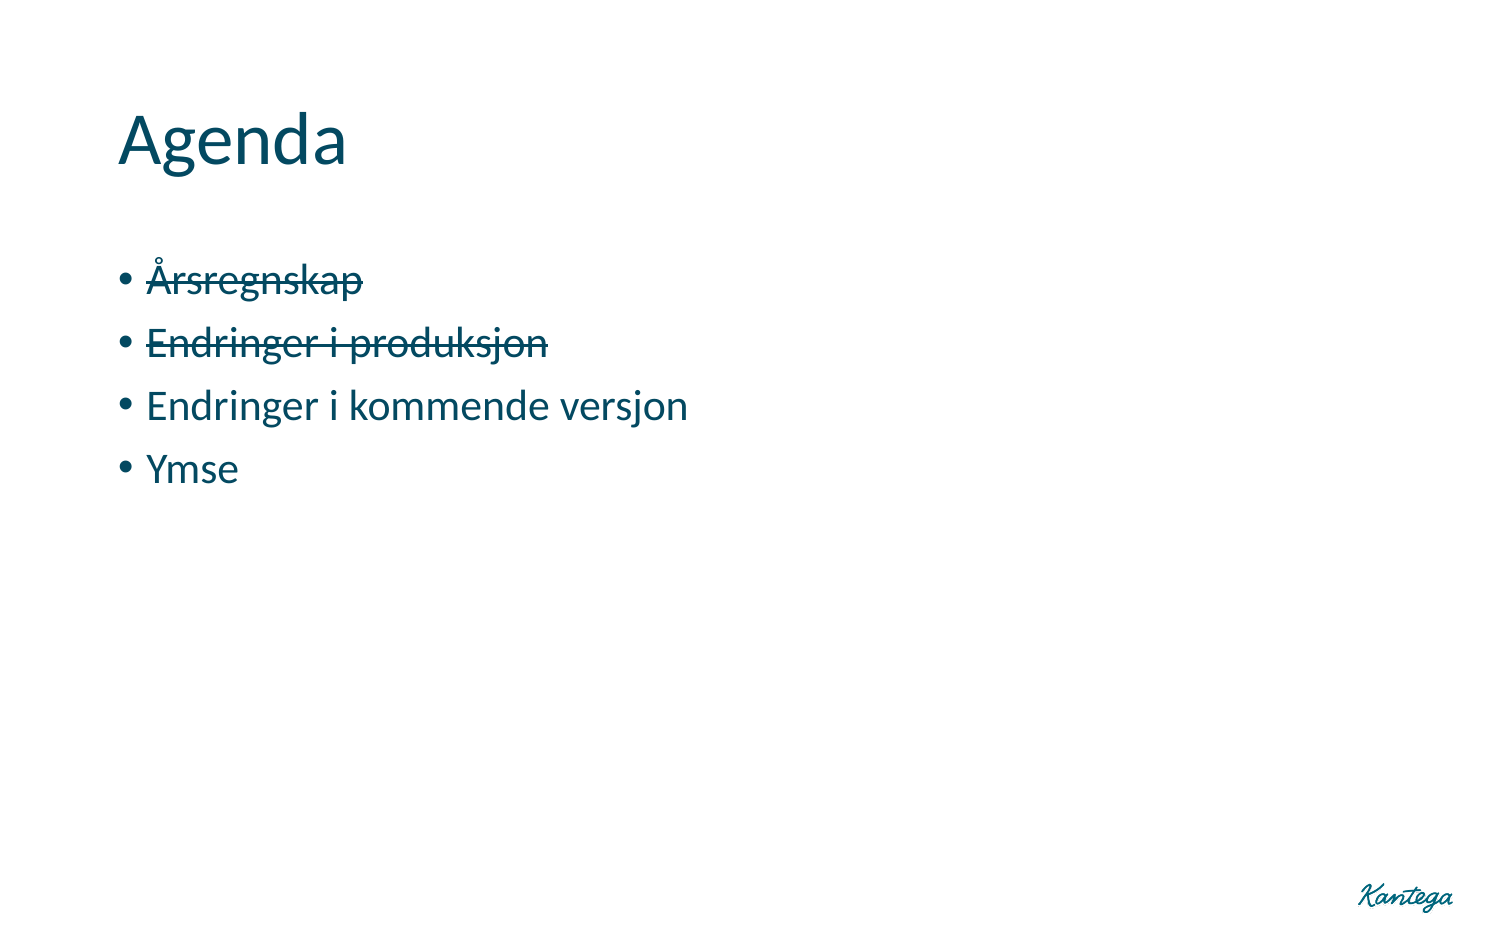

# Agenda
Årsregnskap
Endringer i produksjon
Endringer i kommende versjon
Ymse